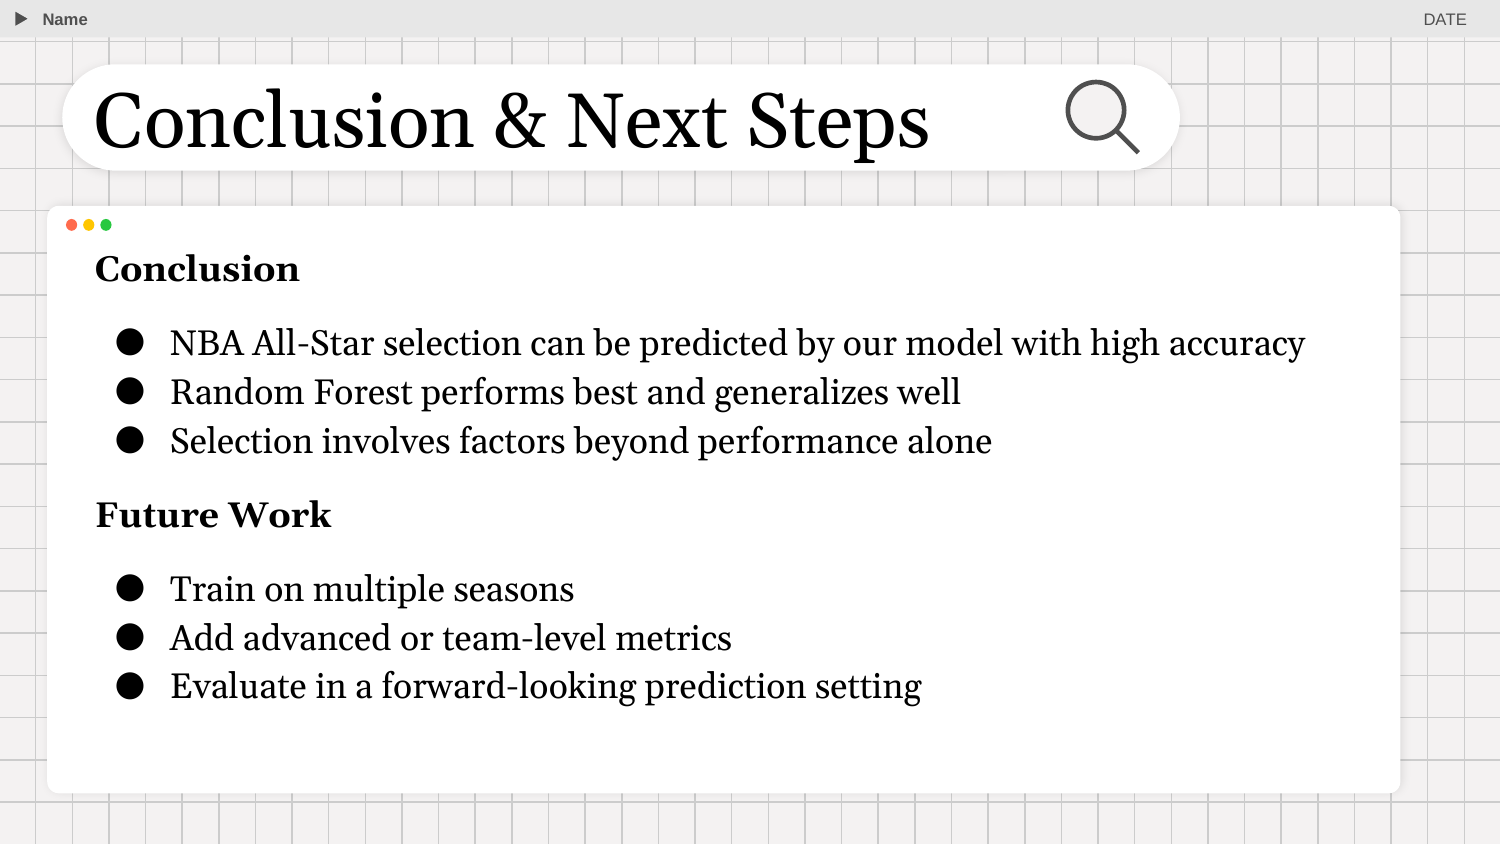

Name
DATE

# Conclusion & Next Steps

Window Limiter

Conclusion
NBA All-Star selection can be predicted by our model with high accuracy
Random Forest performs best and generalizes well
Selection involves factors beyond performance alone
Future Work
Train on multiple seasons
Add advanced or team-level metrics
Evaluate in a forward-looking prediction setting